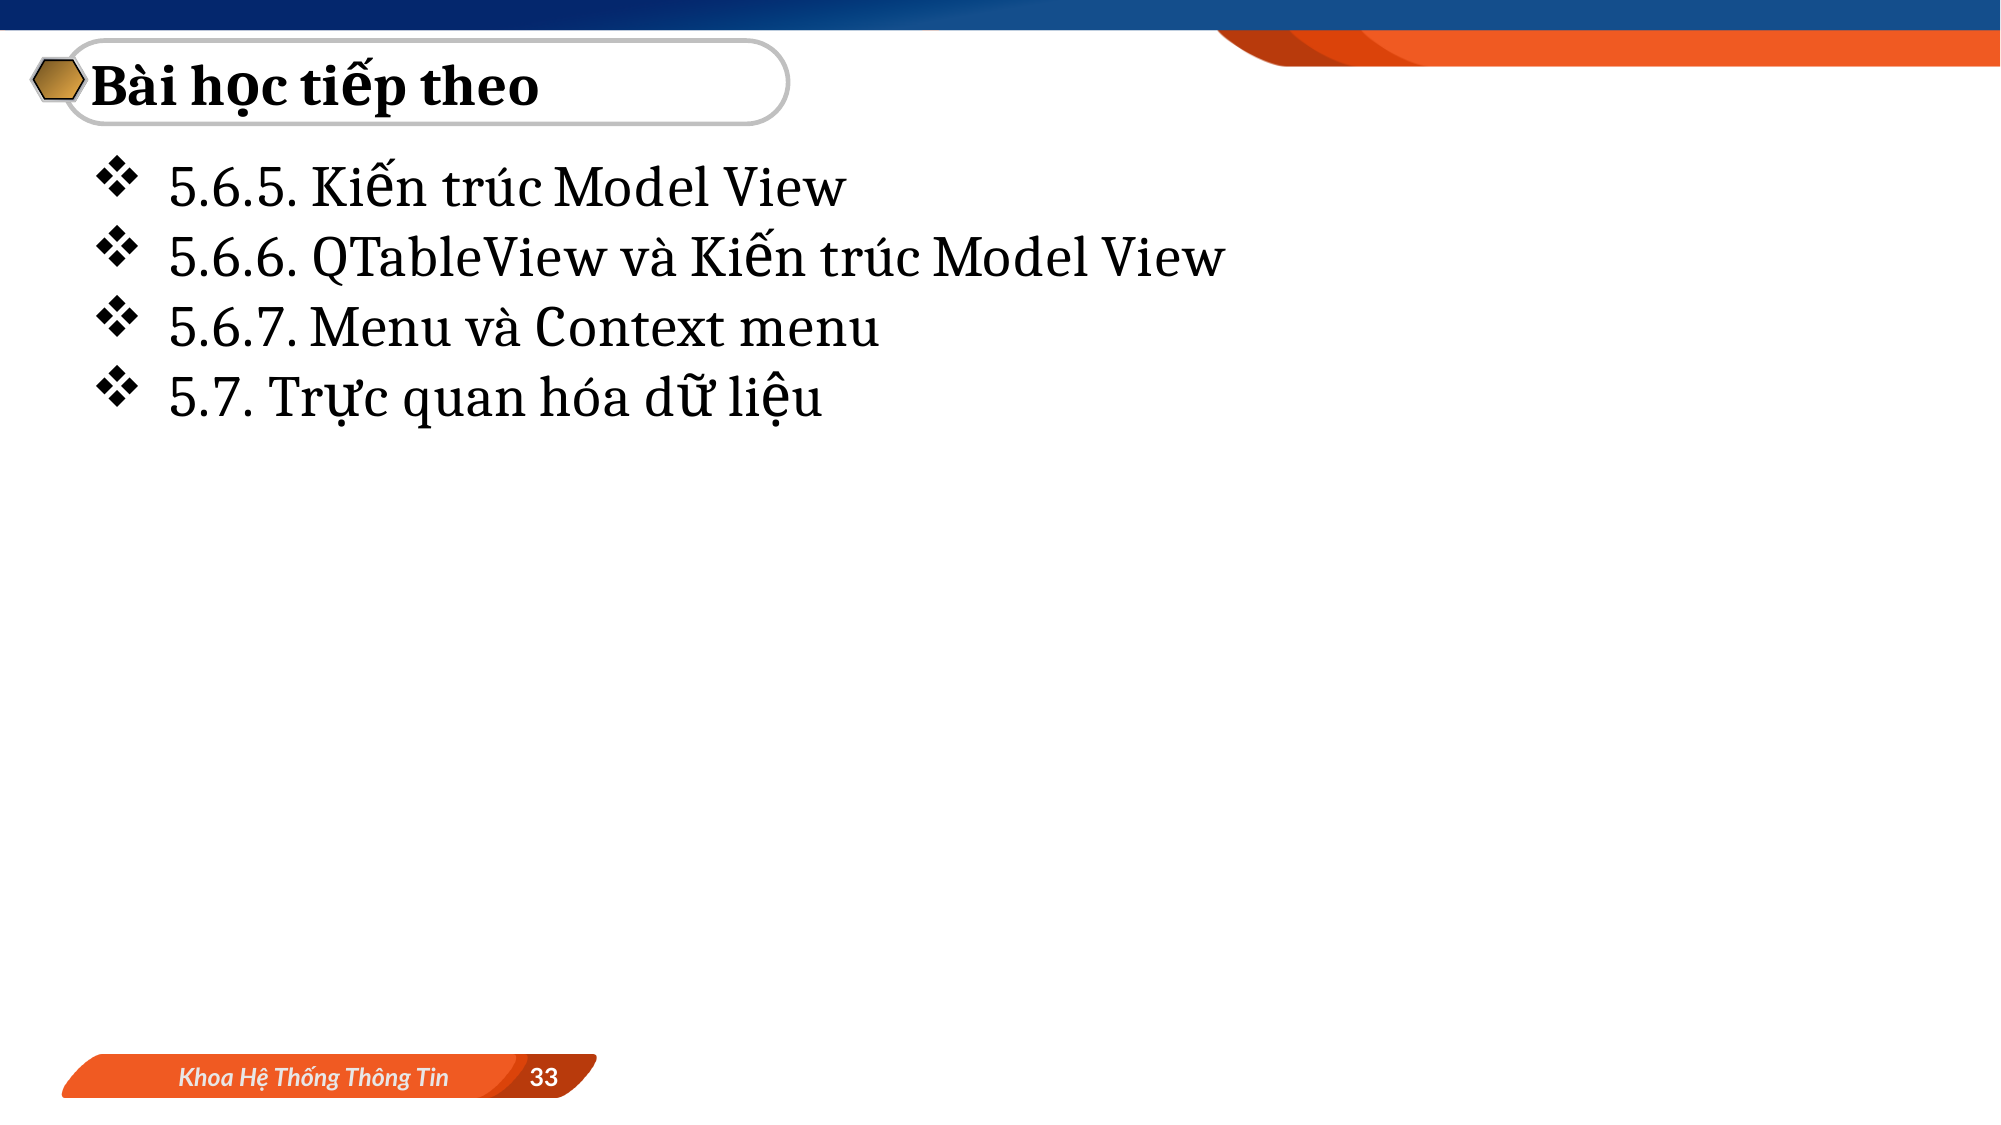

Bài học tiếp theo

5.6.5. Kiến trúc Model View
5.6.6. QTableView và Kiến trúc Model View
5.6.7. Menu và Context menu
5.7. Trực quan hóa dữ liệu
33
Khoa Hệ Thống Thông Tin